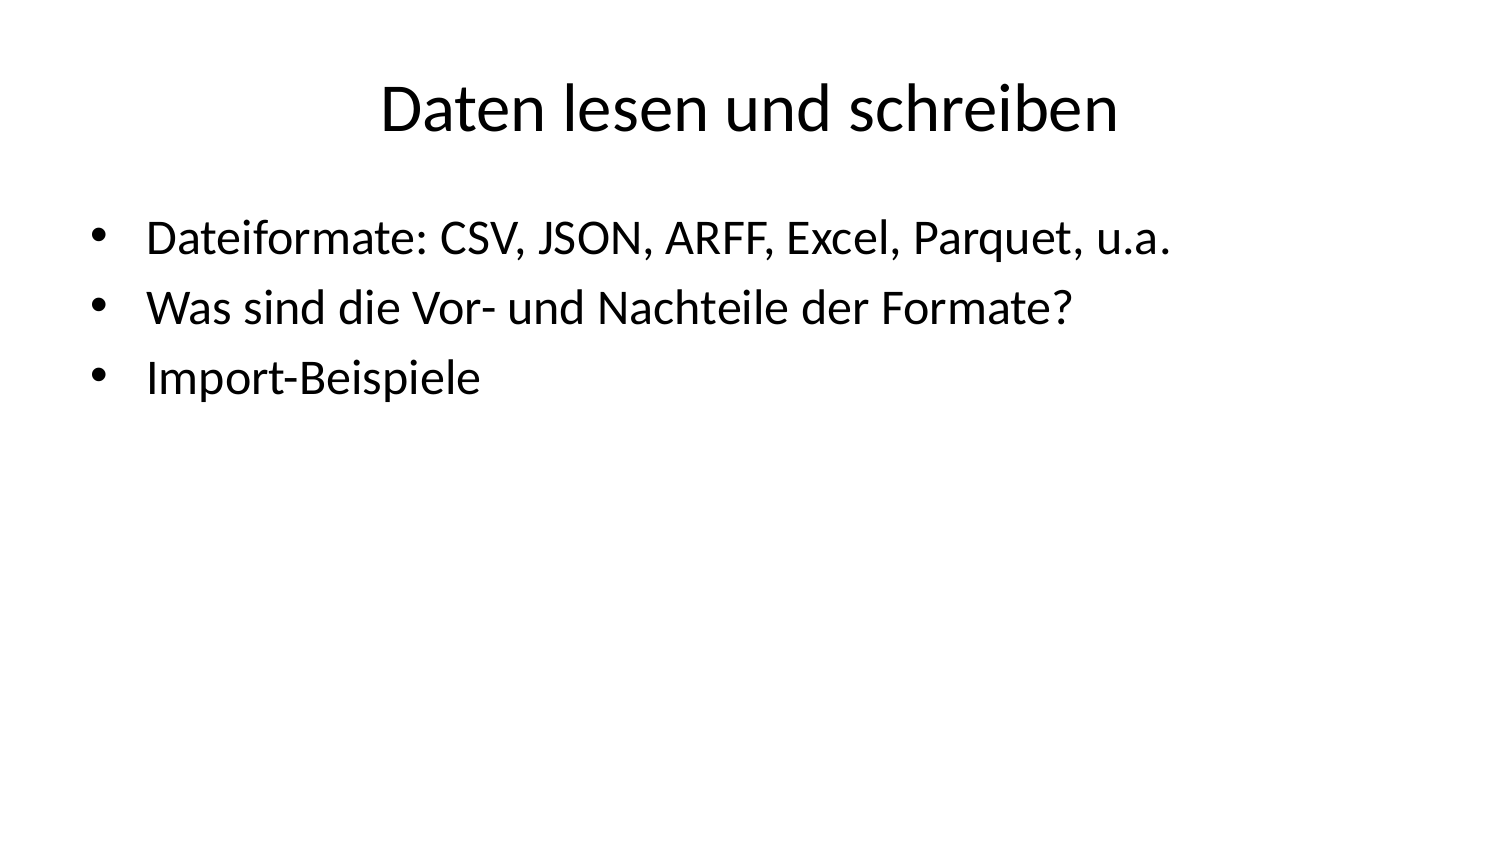

# Daten lesen und schreiben
Dateiformate: CSV, JSON, ARFF, Excel, Parquet, u.a.
Was sind die Vor- und Nachteile der Formate?
Import-Beispiele